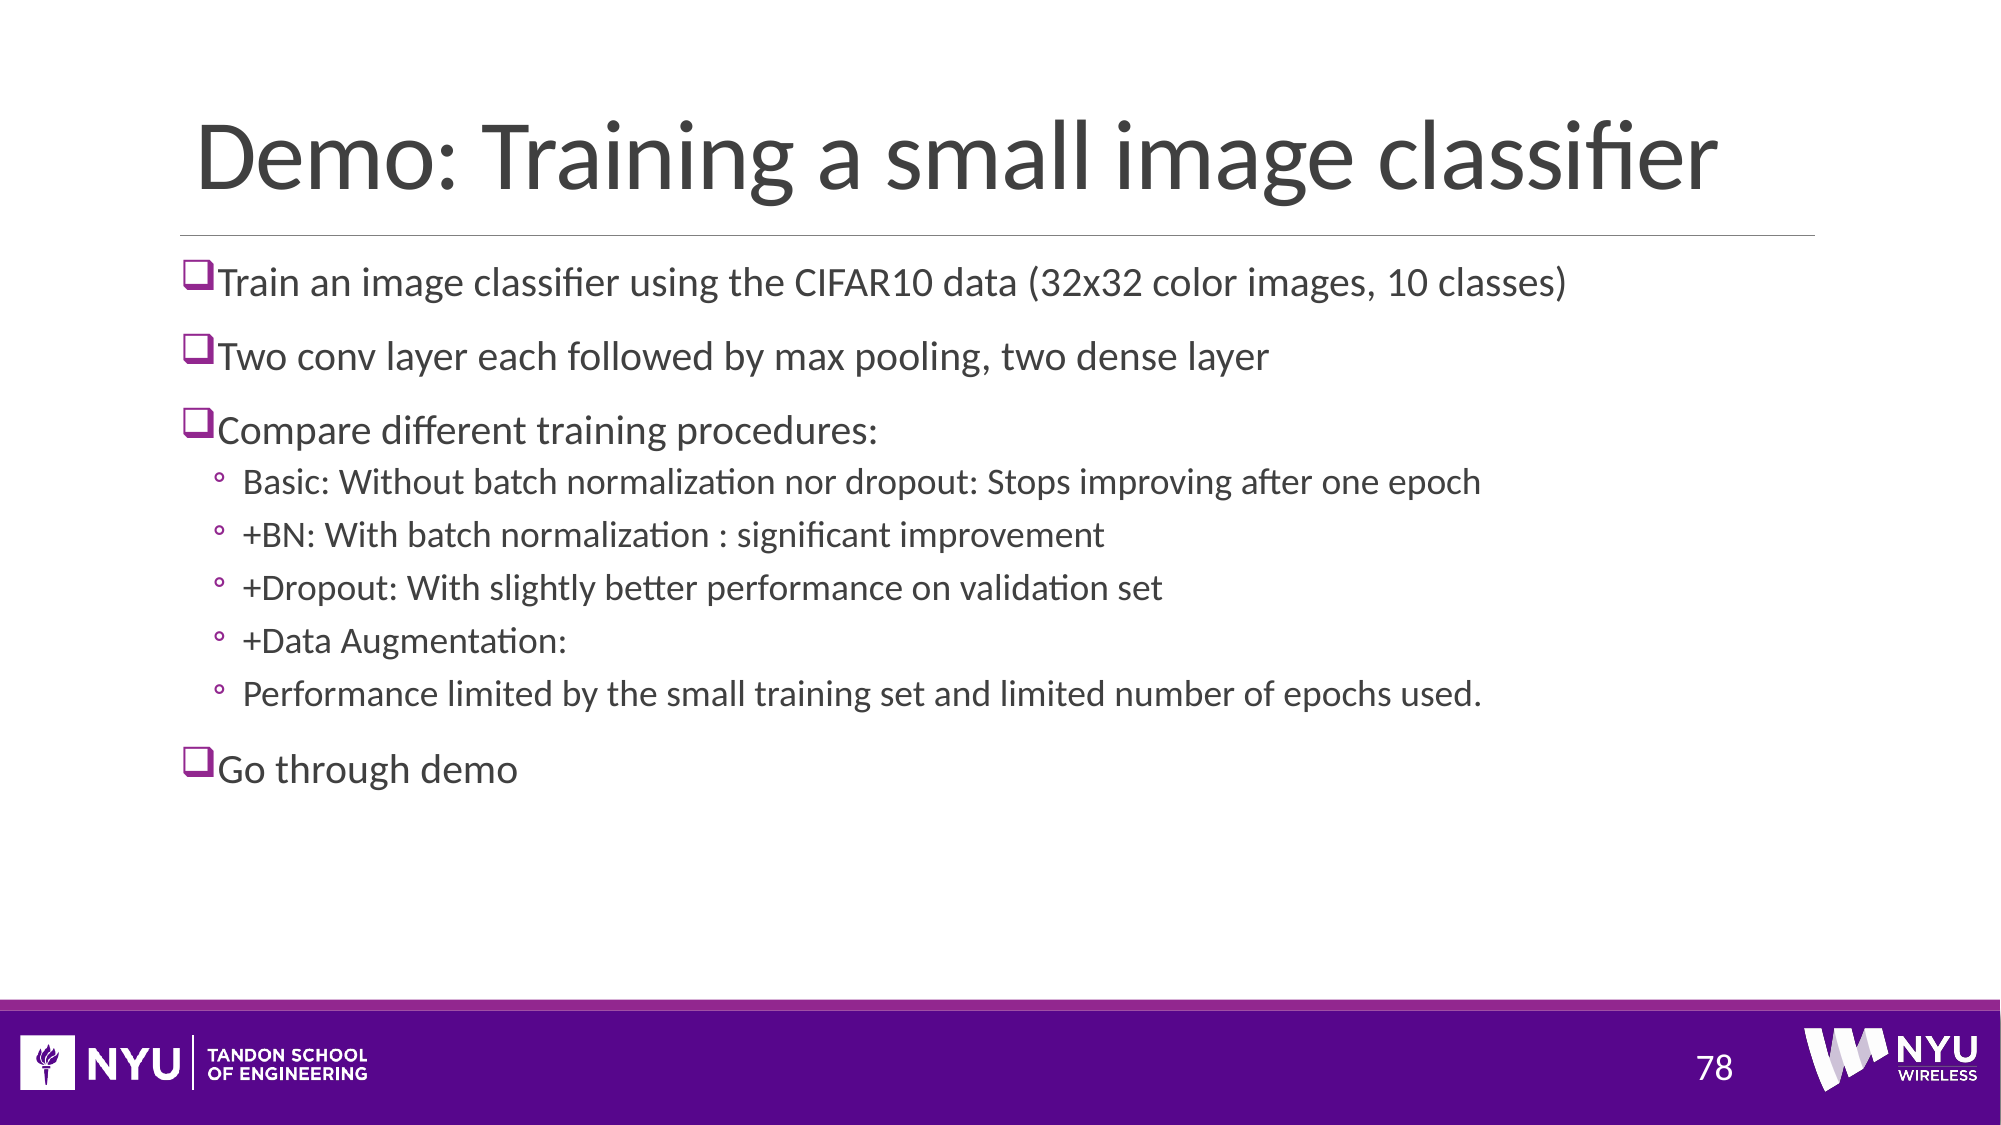

# Demo: Training a small image classifier
Train an image classifier using the CIFAR10 data (32x32 color images, 10 classes)
Two conv layer each followed by max pooling, two dense layer
Compare different training procedures:
Basic: Without batch normalization nor dropout: Stops improving after one epoch
+BN: With batch normalization : significant improvement
+Dropout: With slightly better performance on validation set
+Data Augmentation:
Performance limited by the small training set and limited number of epochs used.
Go through demo
78